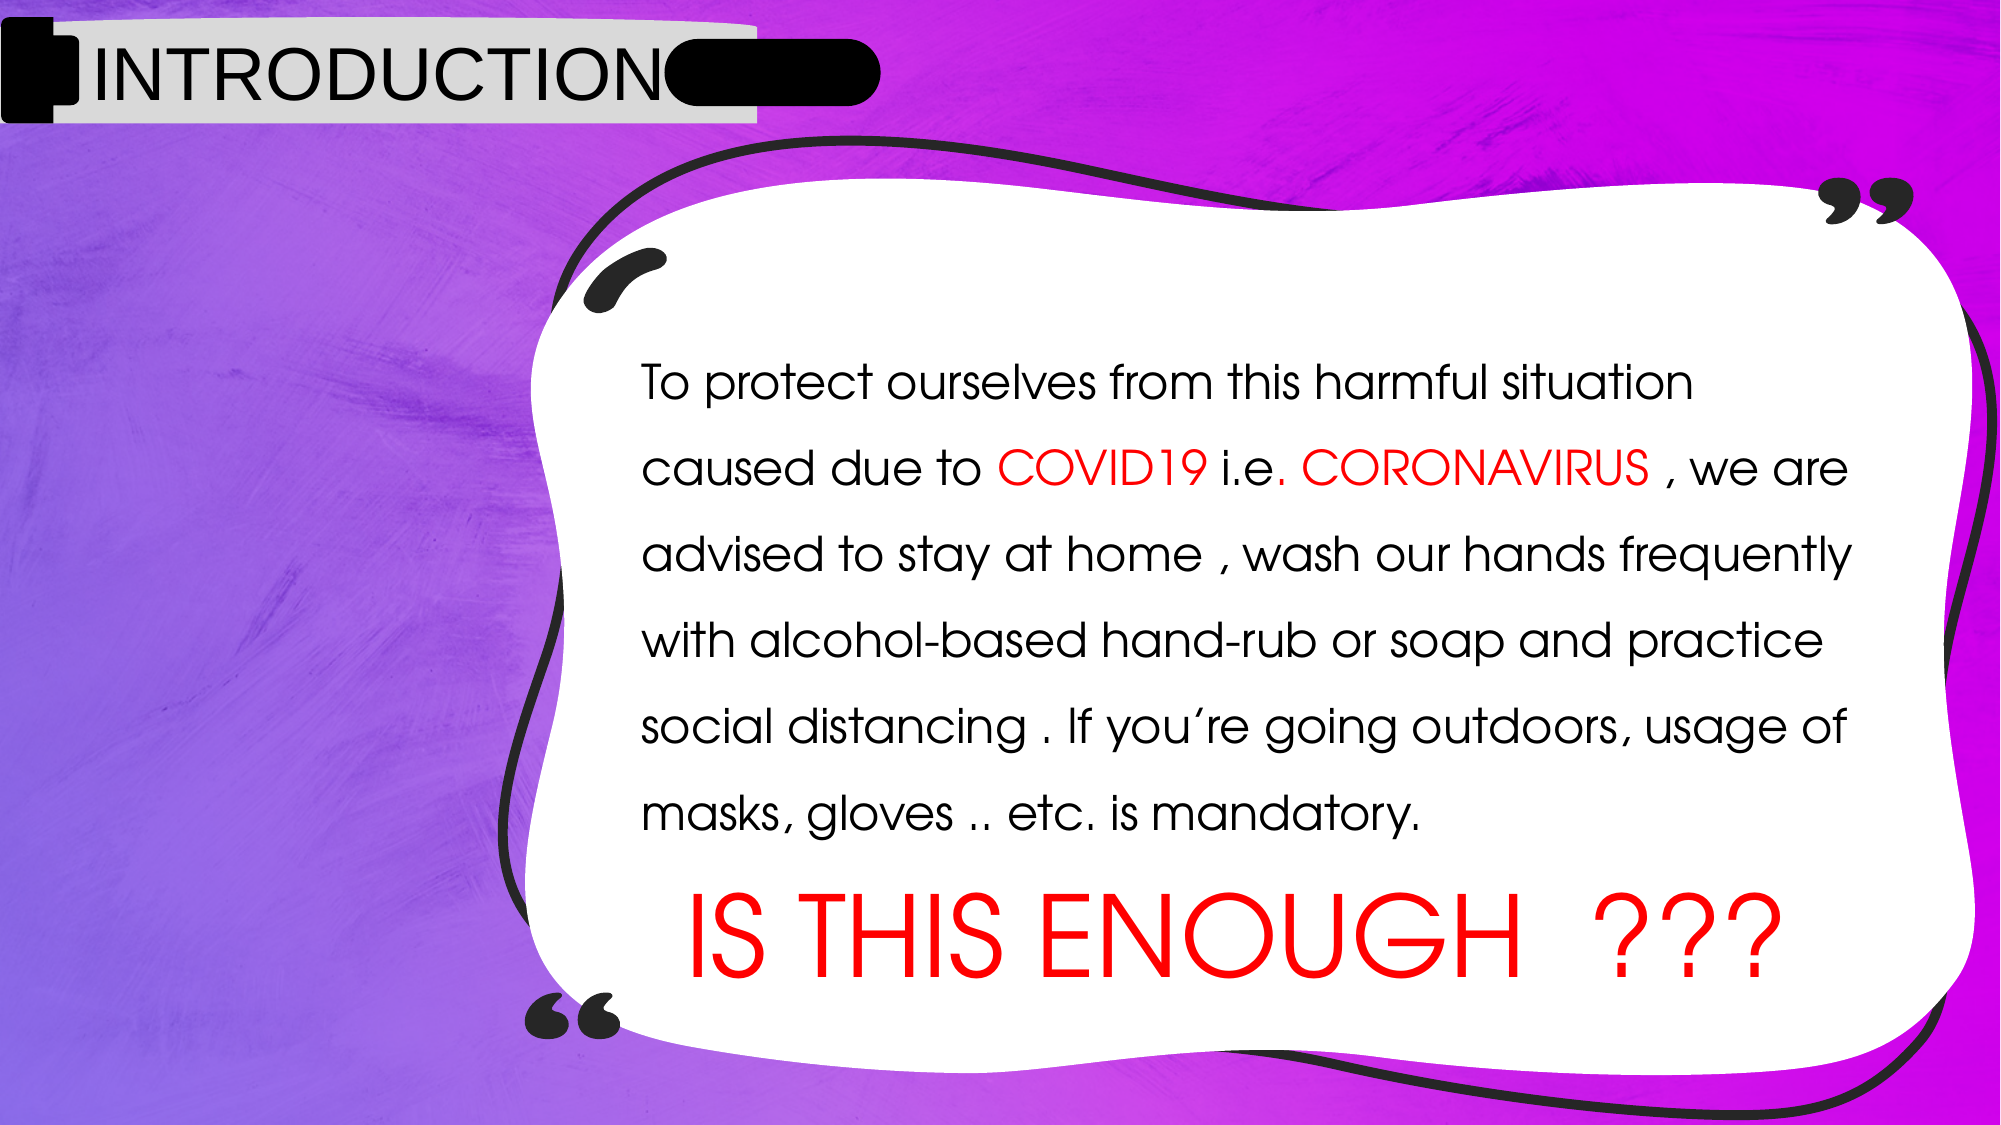

INTRODUCTION

To protect ourselves from this harmful situation caused due to COVID19 i.e. CORONAVIRUS , we are advised to stay at home , wash our hands frequently with alcohol-based hand-rub or soap and practice social distancing . If you’re going outdoors, usage of masks, gloves .. etc. is mandatory.
IS THIS ENOUGH  ???